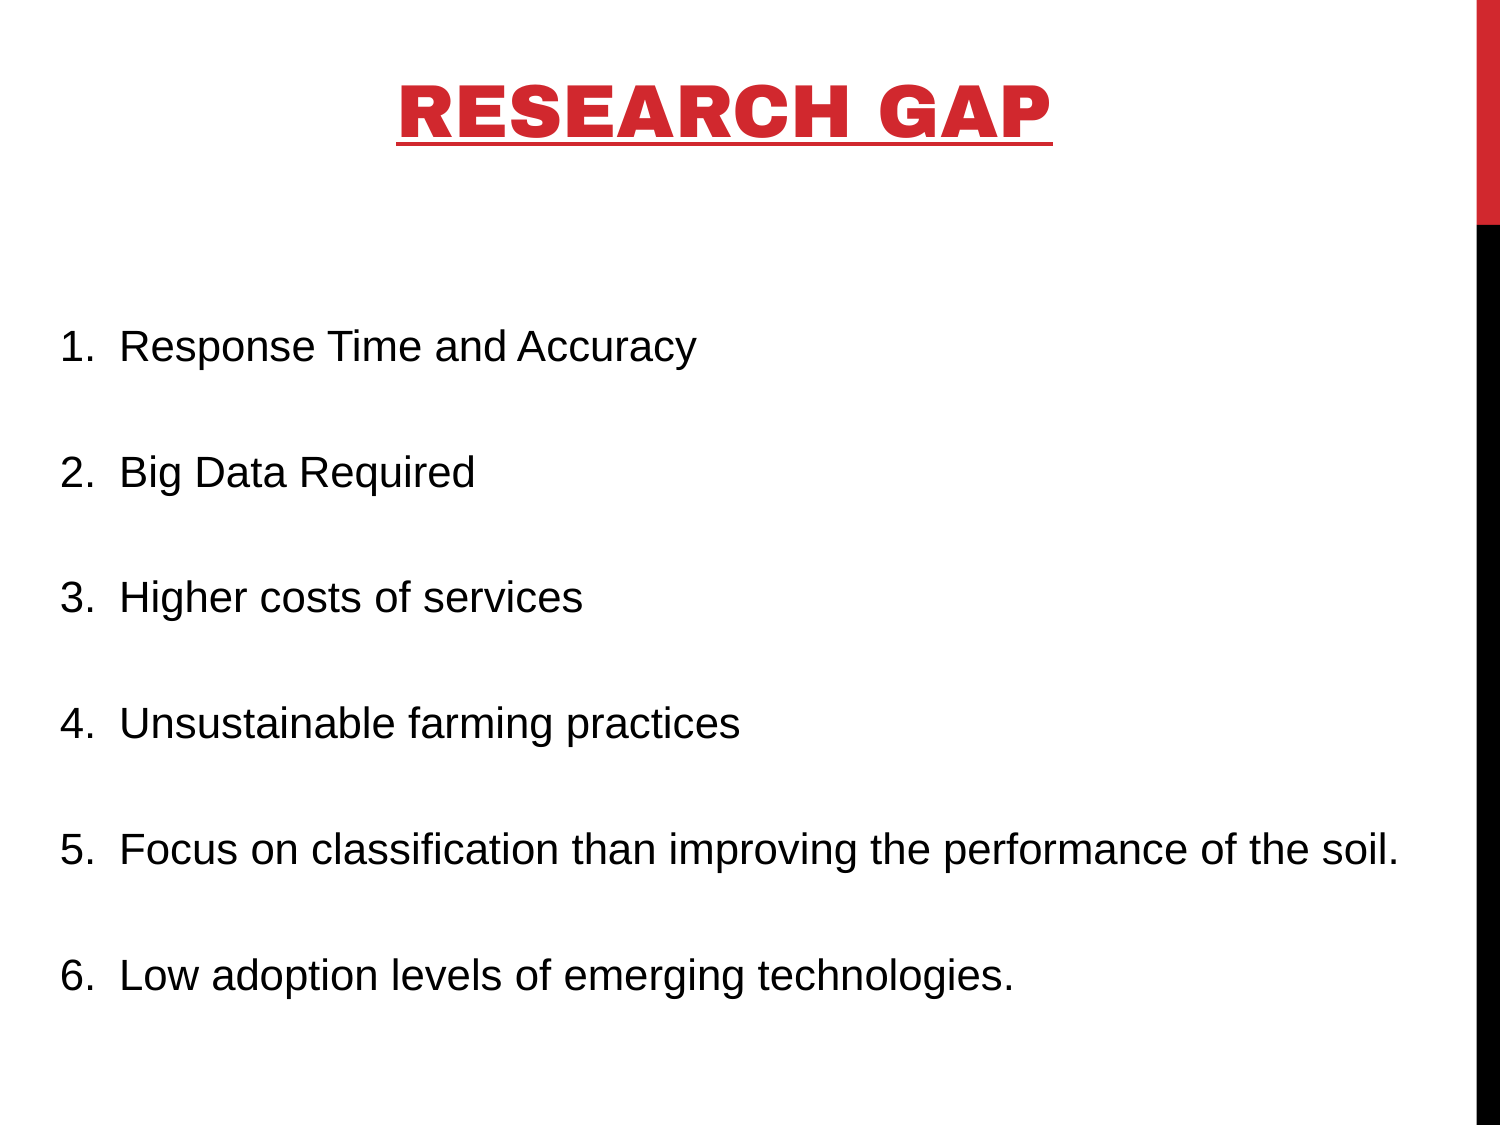

# RESEARCH GAP
Response Time and Accuracy
Big Data Required
Higher costs of services
Unsustainable farming practices
Focus on classification than improving the performance of the soil.
Low adoption levels of emerging technologies.